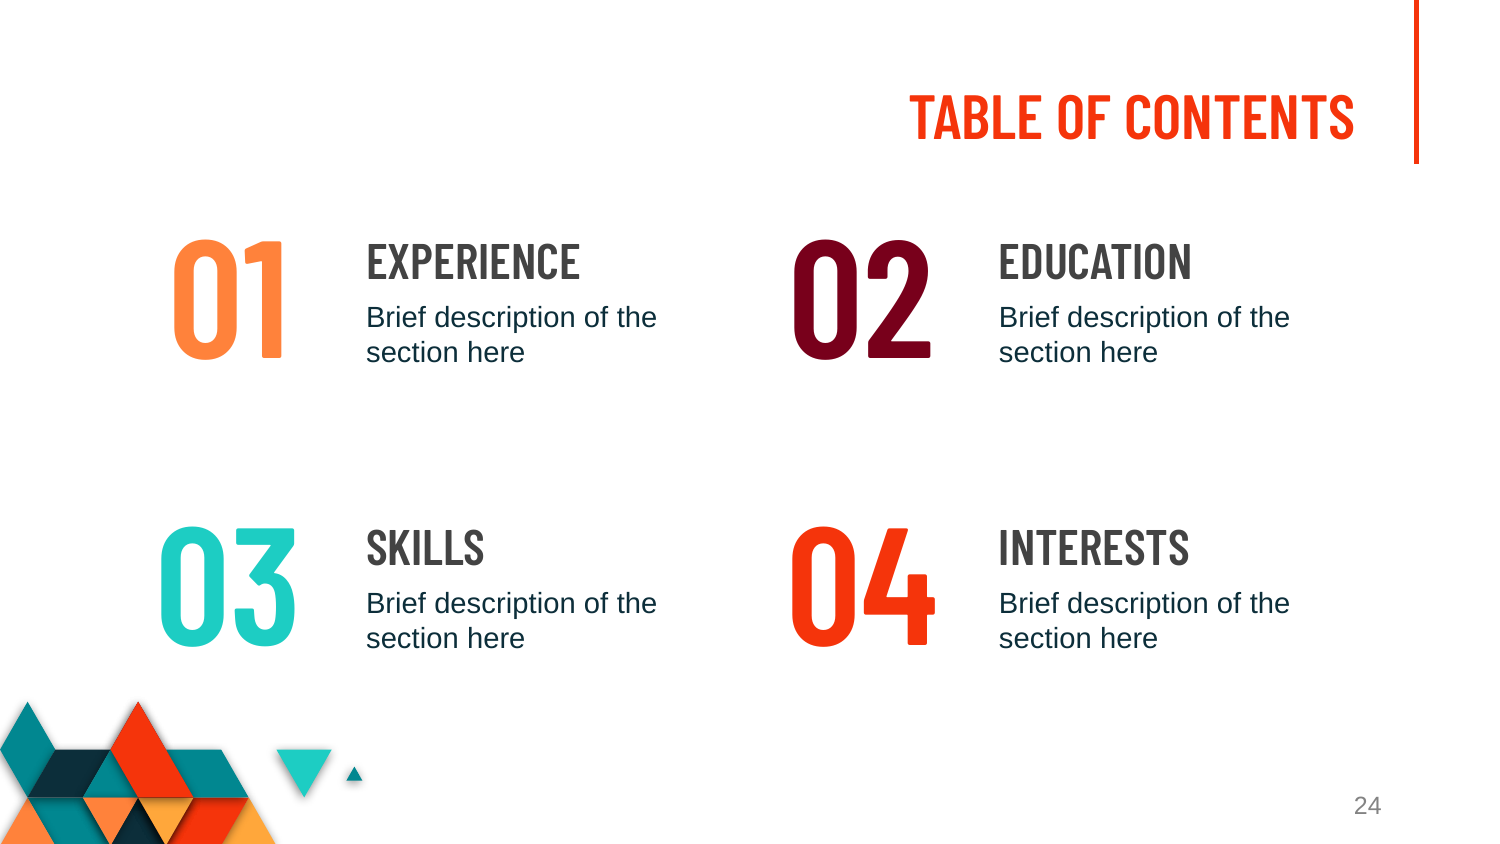

TABLE OF CONTENTS
# EXPERIENCE
EDUCATION
01
02
Brief description of the section here
Brief description of the section here
SKILLS
INTERESTS
03
04
Brief description of the section here
Brief description of the section here
24